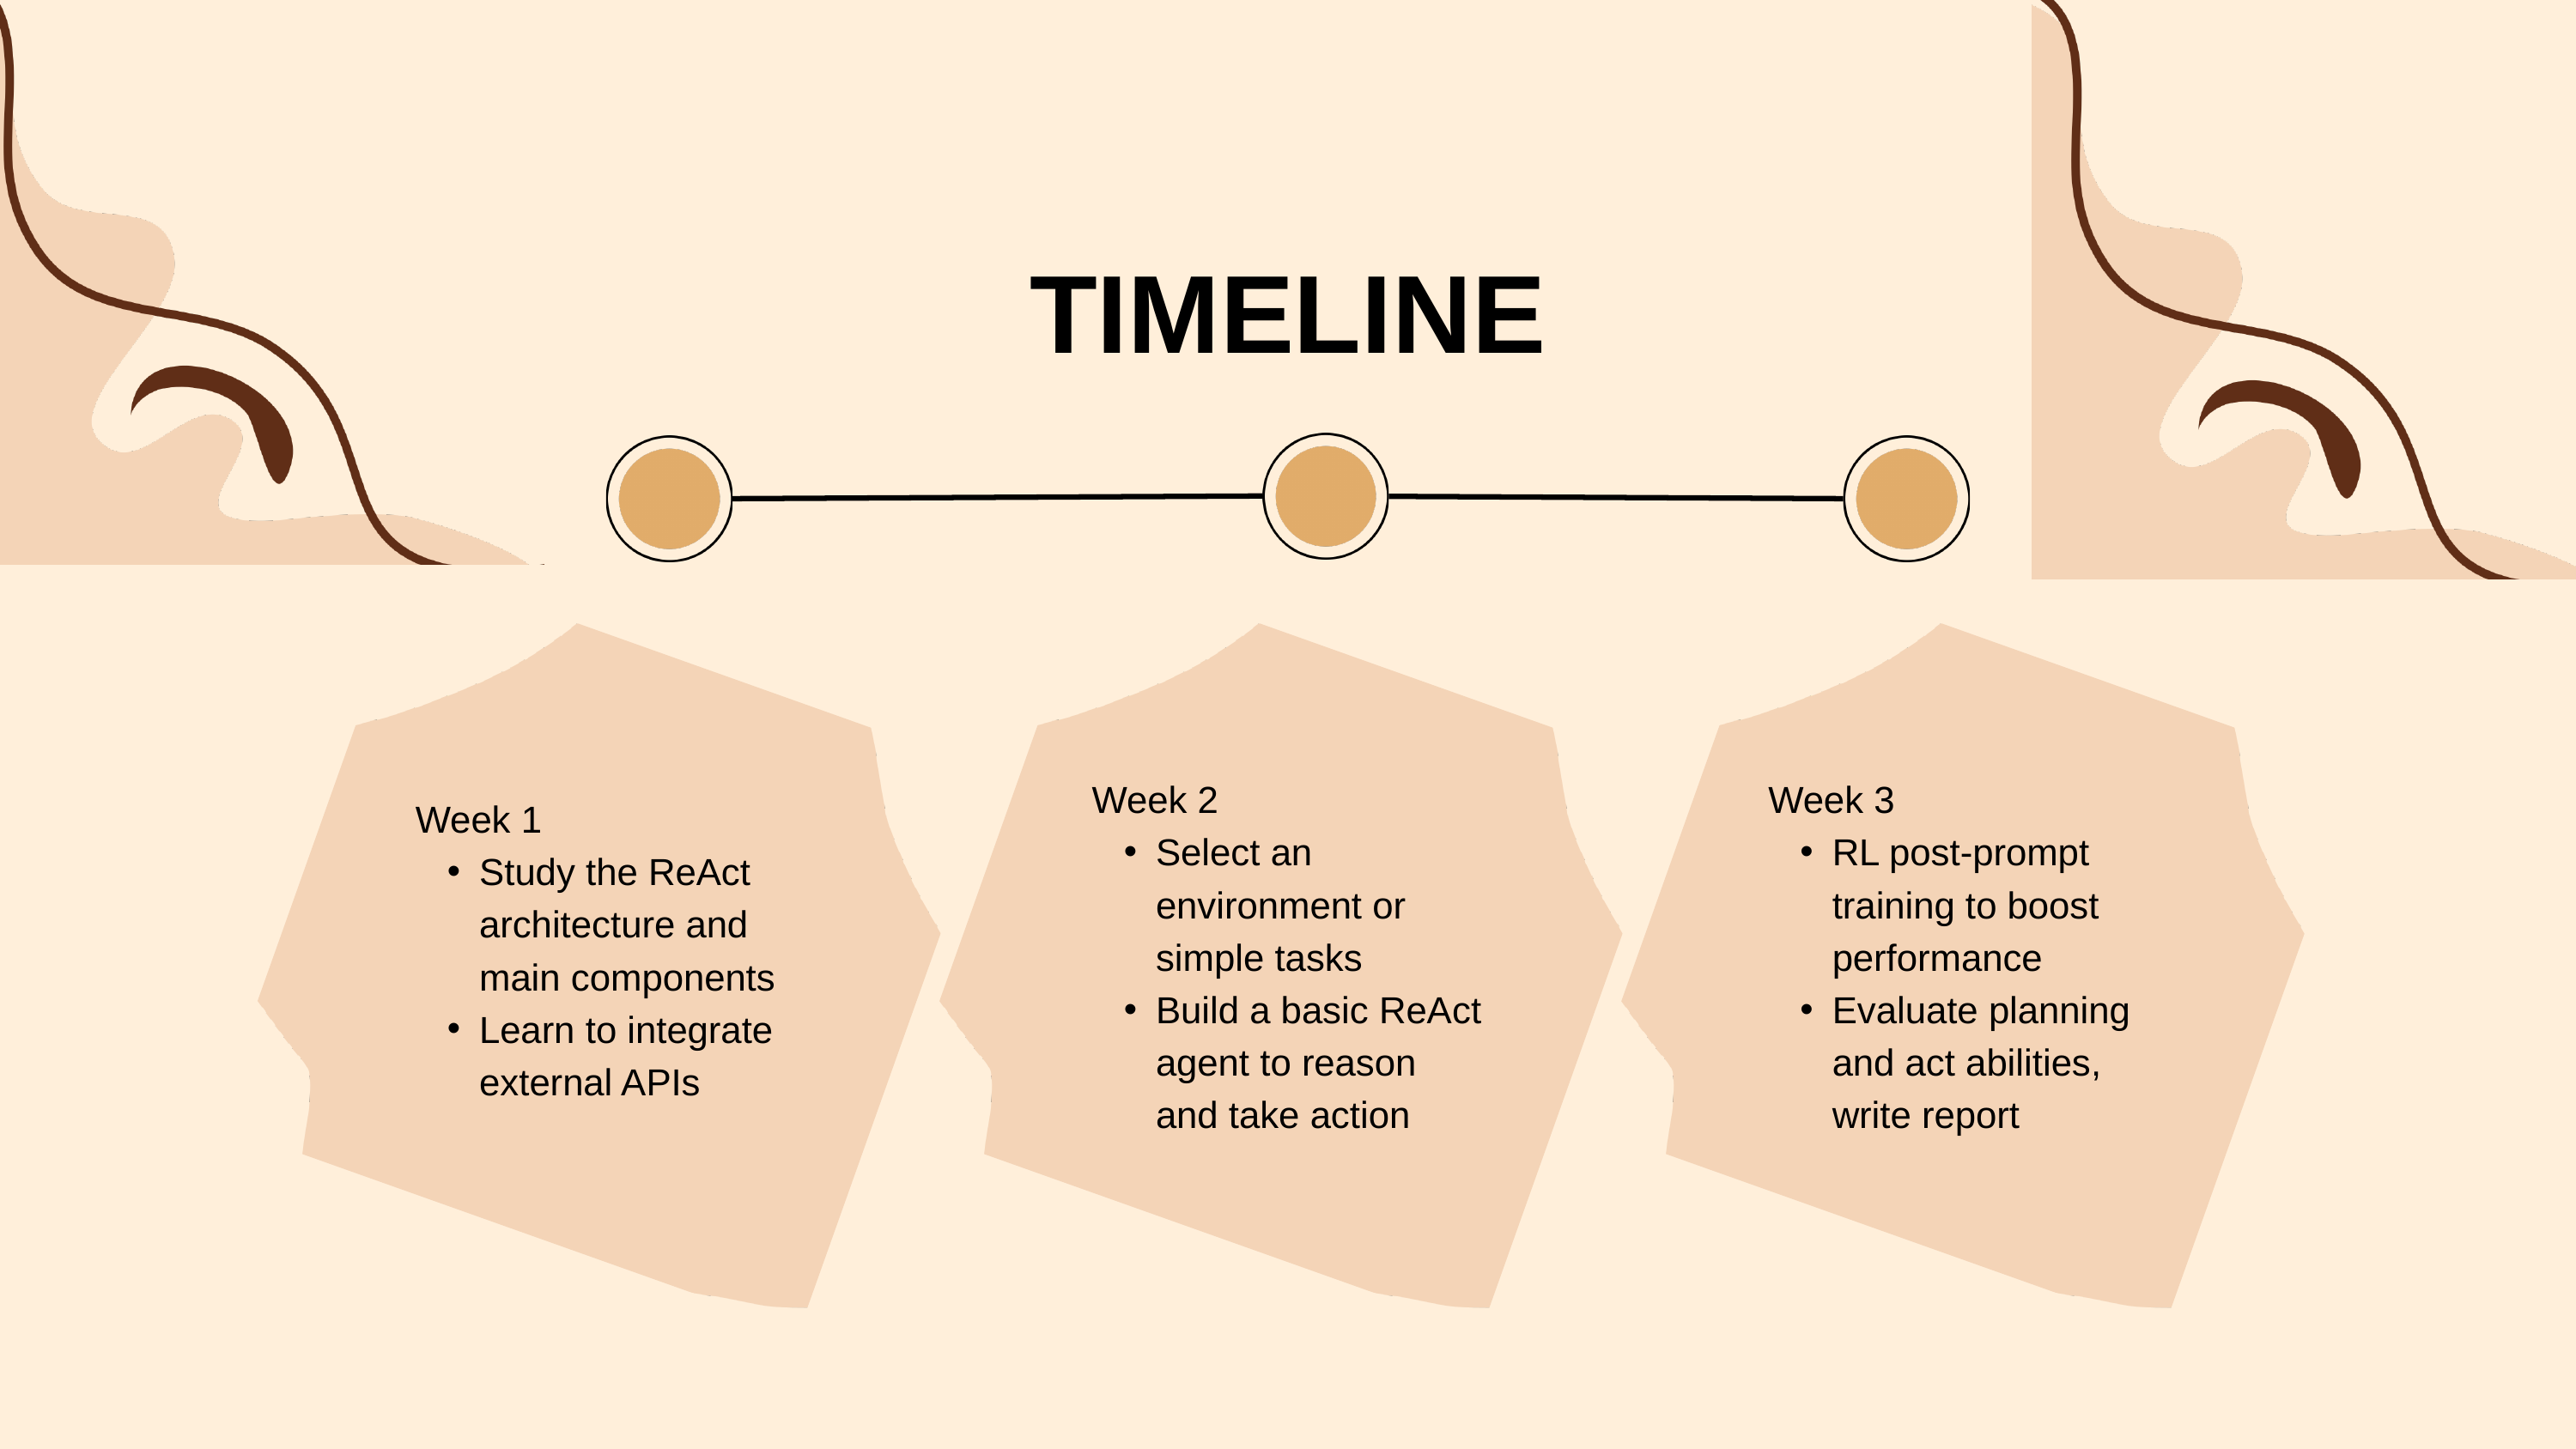

TIMELINE

Week 2
Select an environment or simple tasks
Build a basic ReAct agent to reason and take action

Week 3
RL post-prompt training to boost performance
Evaluate planning and act abilities, write report
Week 1
Study the ReAct architecture and main components
Learn to integrate external APIs